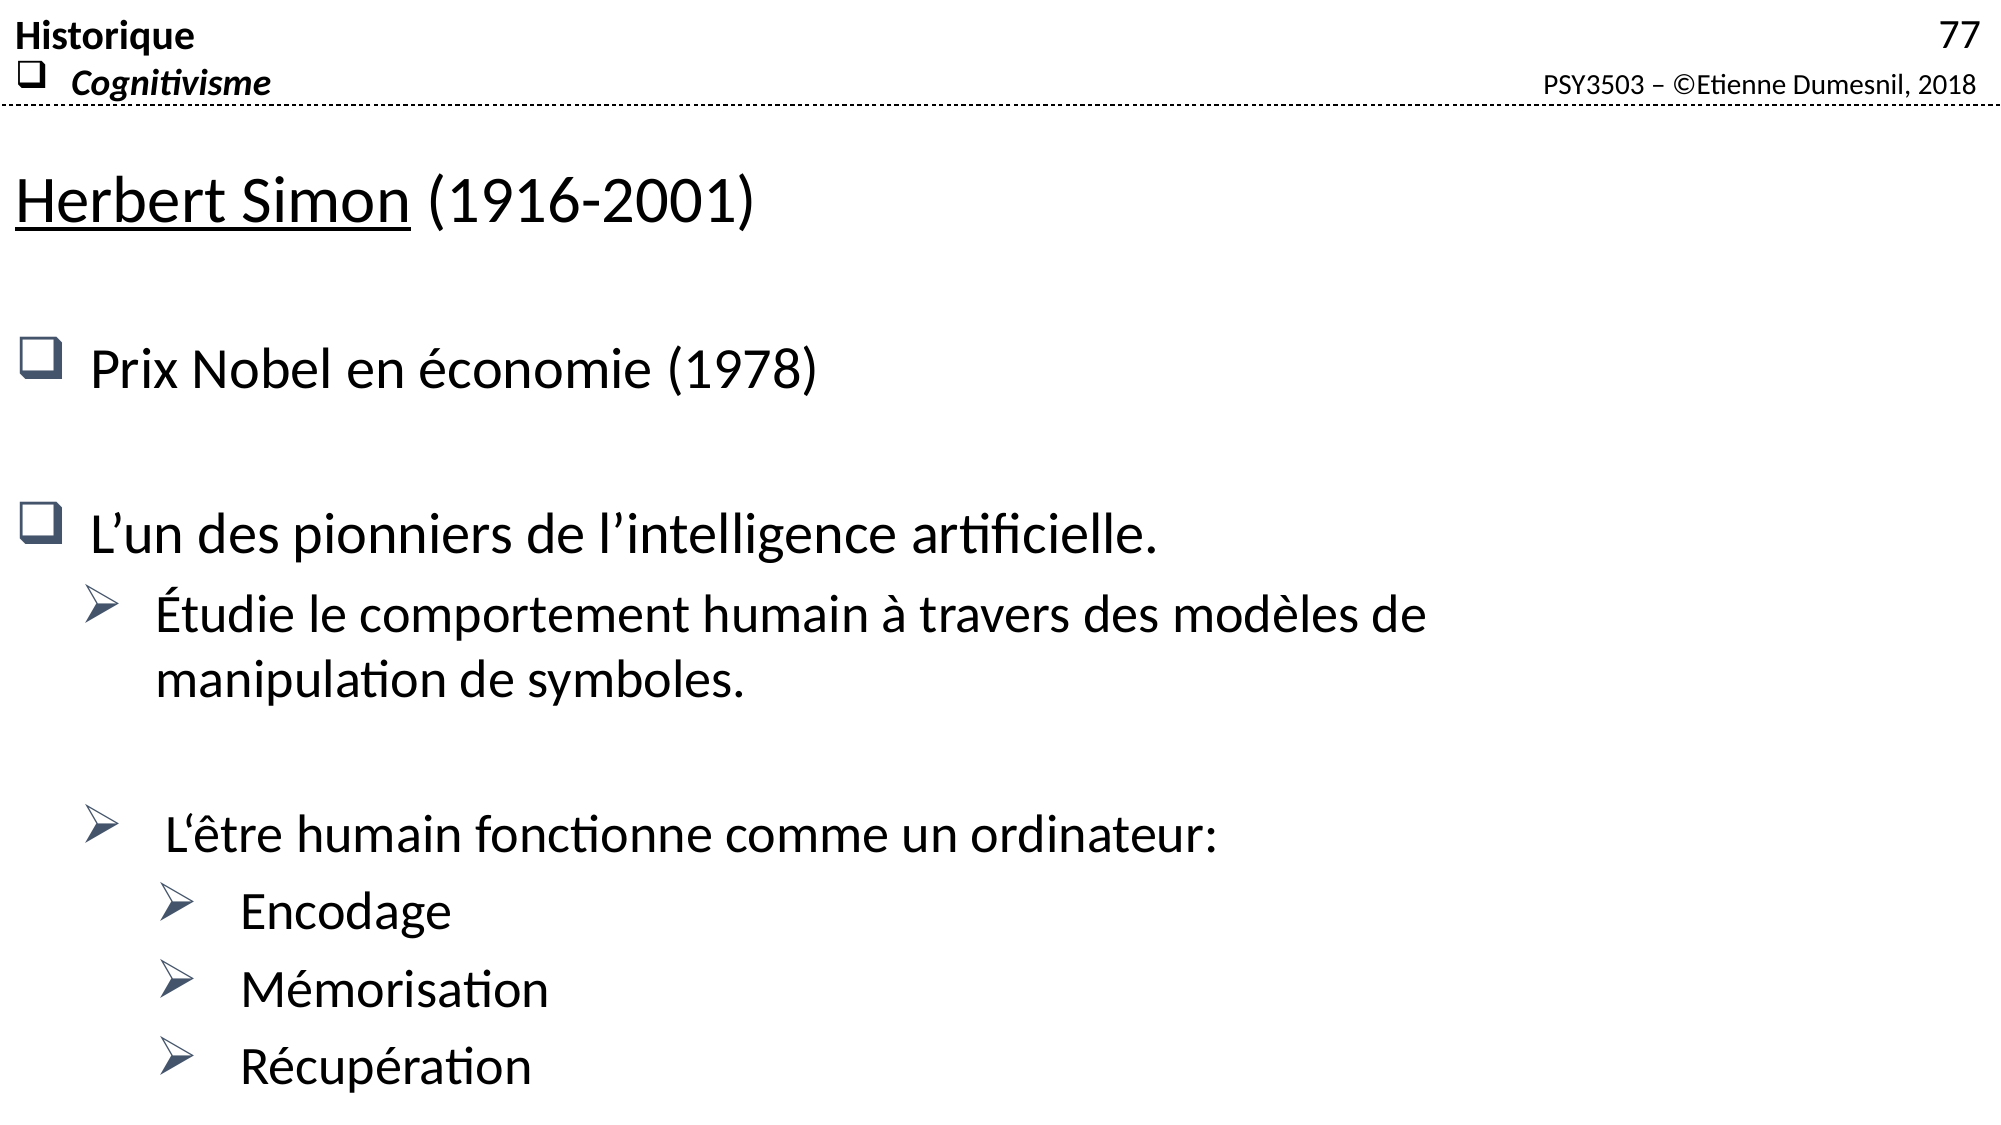

Historique
Cognitivisme
Herbert Simon (1916-2001)

Prix Nobel en économie (1978)

L’un des pionniers de l’intelligence artificielle.
Étudie le comportement humain à travers des modèles de
manipulation de symboles.

L‘être humain fonctionne comme un ordinateur:
Encodage
Mémorisation
Récupération